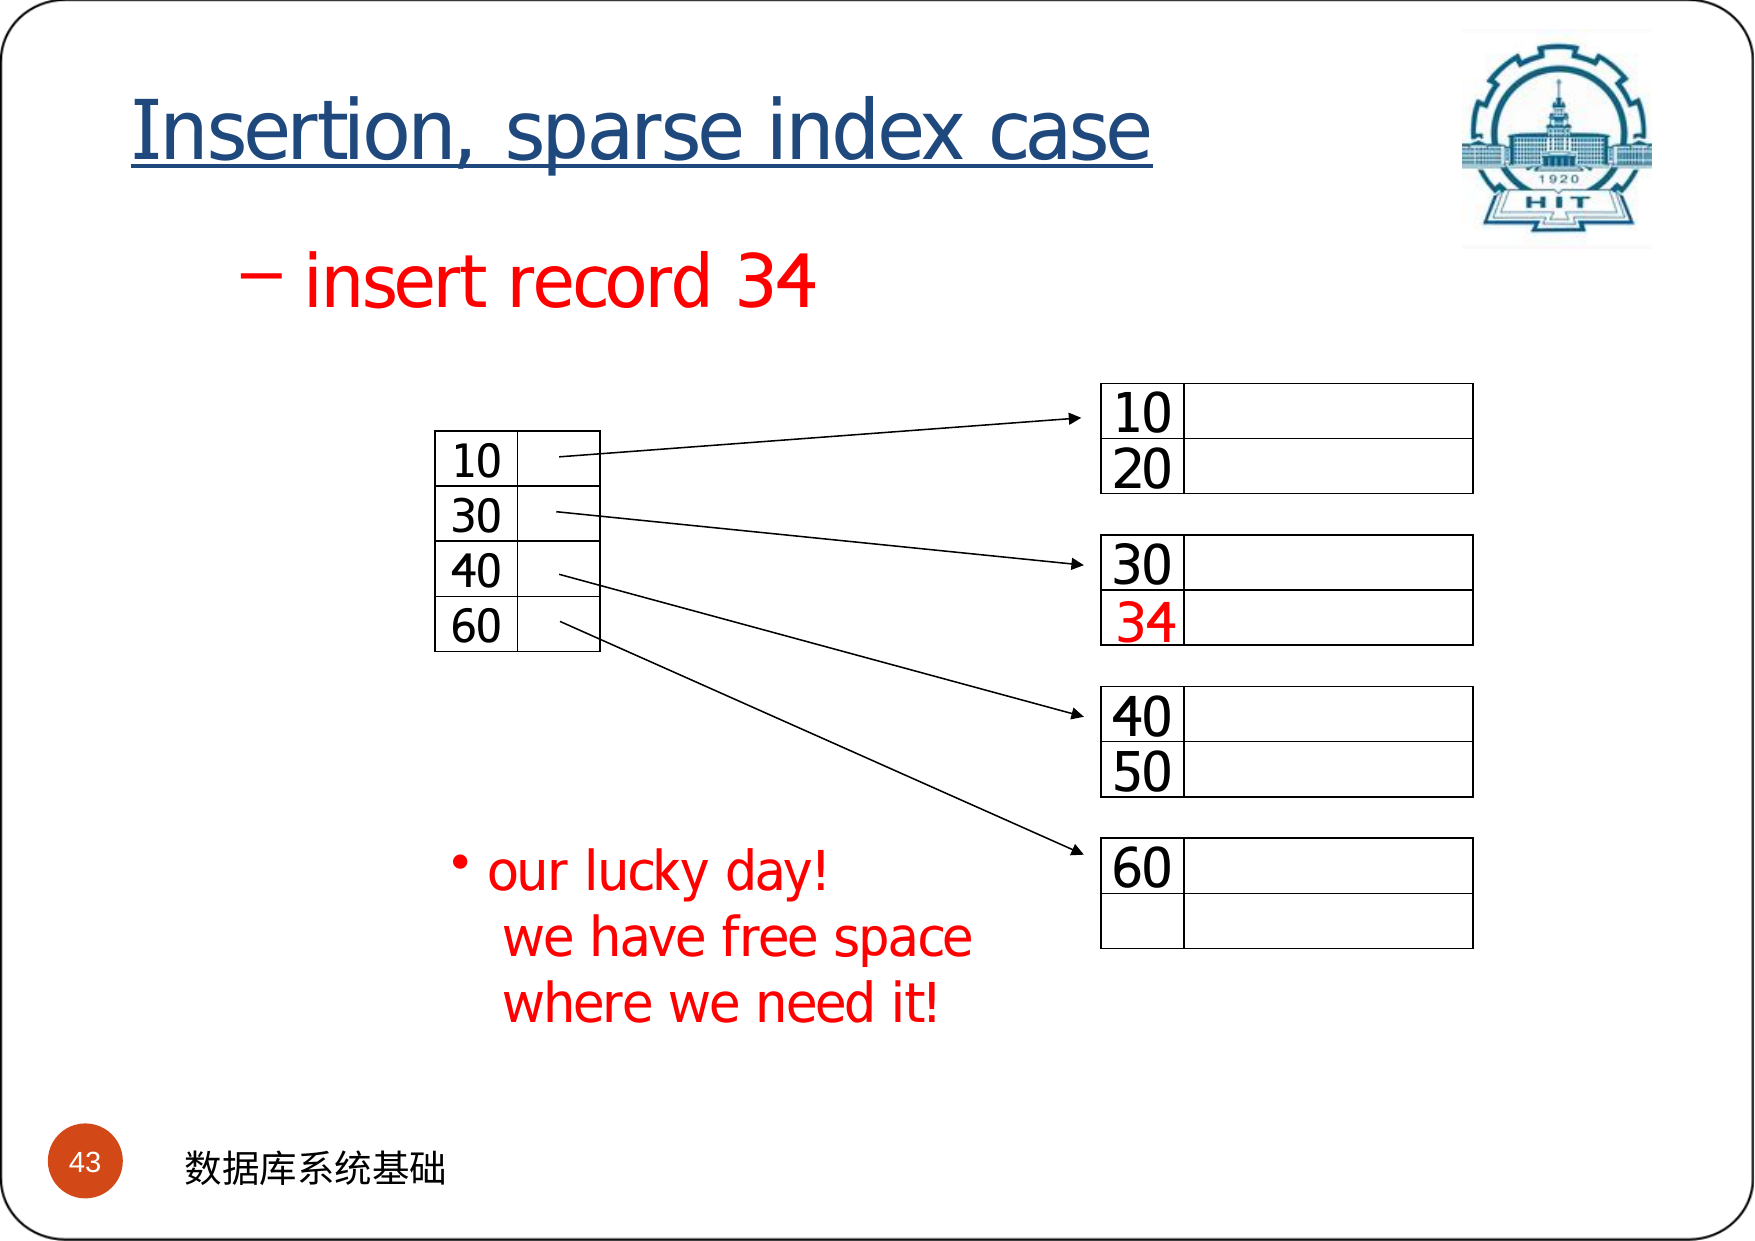

Insertion, sparse index case
 insert record 34

10

20

10

30

30

40

34
 our lucky day!
   we have free space
   where we need it!
60

40

50

60

Advanced Database system principle
43